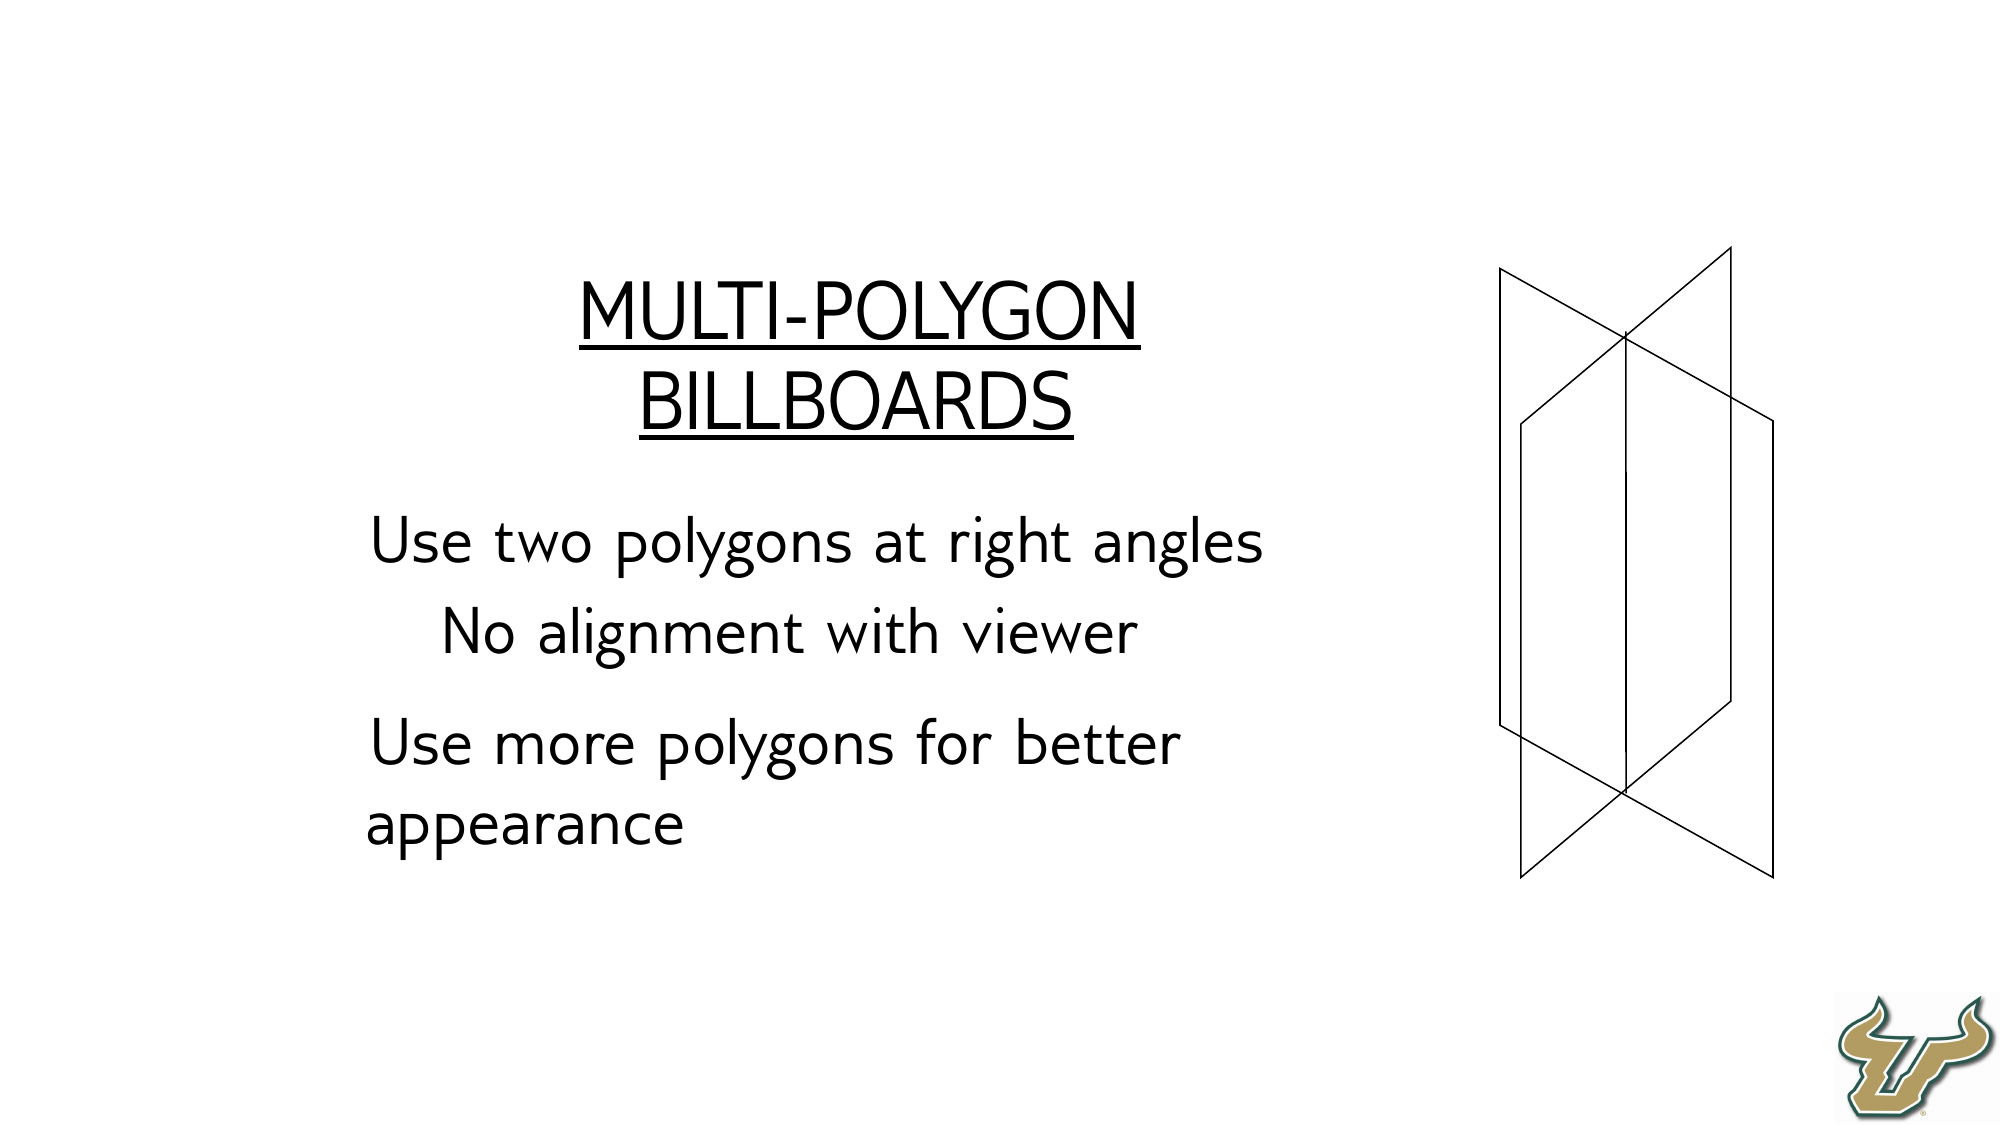

Multi-Polygon Billboards
Use two polygons at right angles
No alignment with viewer
Use more polygons for better appearance